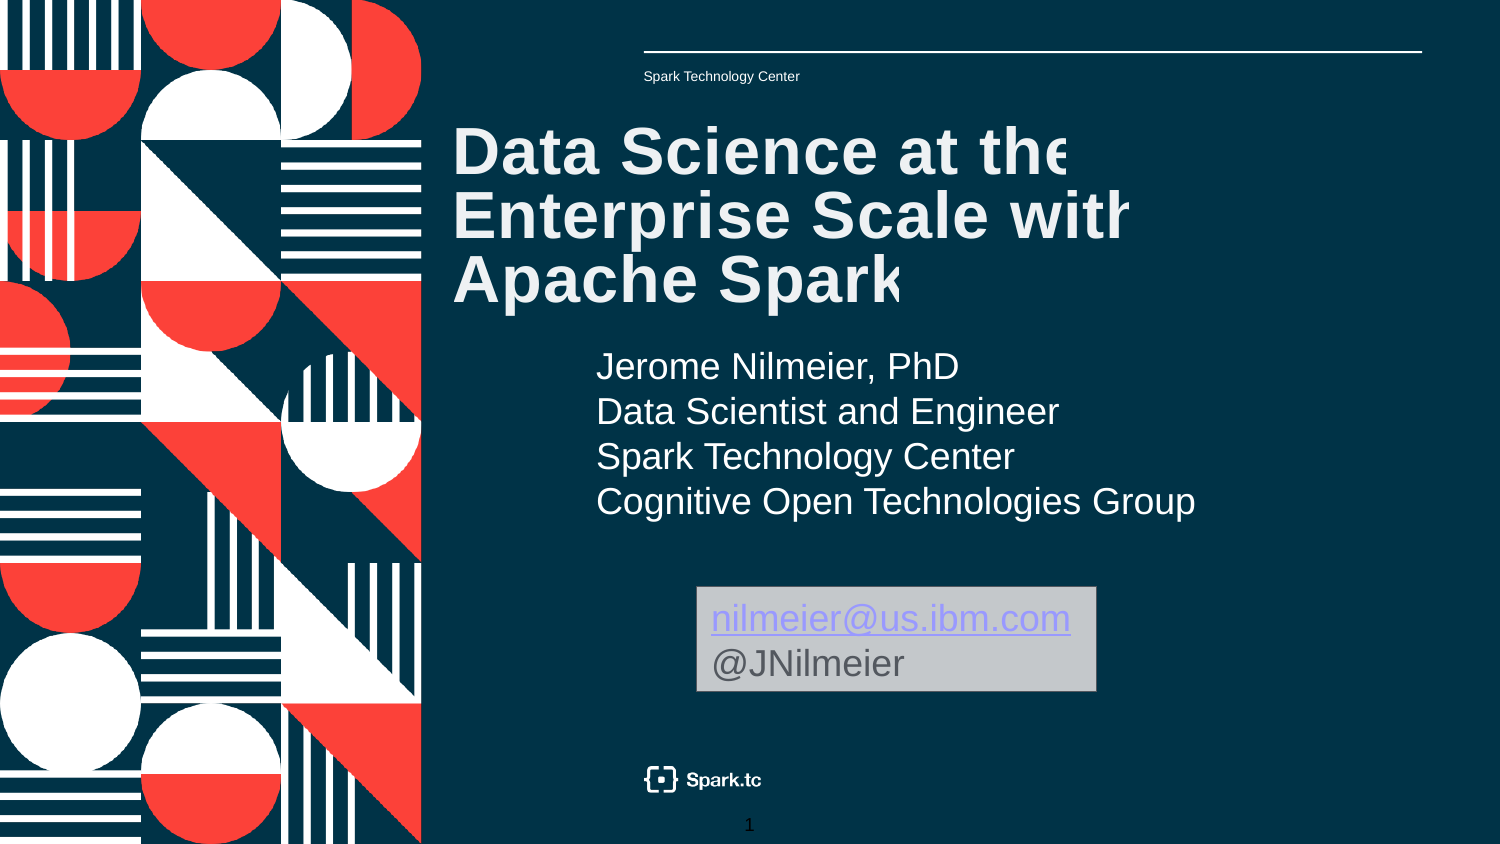

# Data Science at the Enterprise Scale with Apache Spark
Jerome Nilmeier, PhD
Data Scientist and Engineer
Spark Technology Center
Cognitive Open Technologies Group
nilmeier@us.ibm.com
@JNilmeier
1